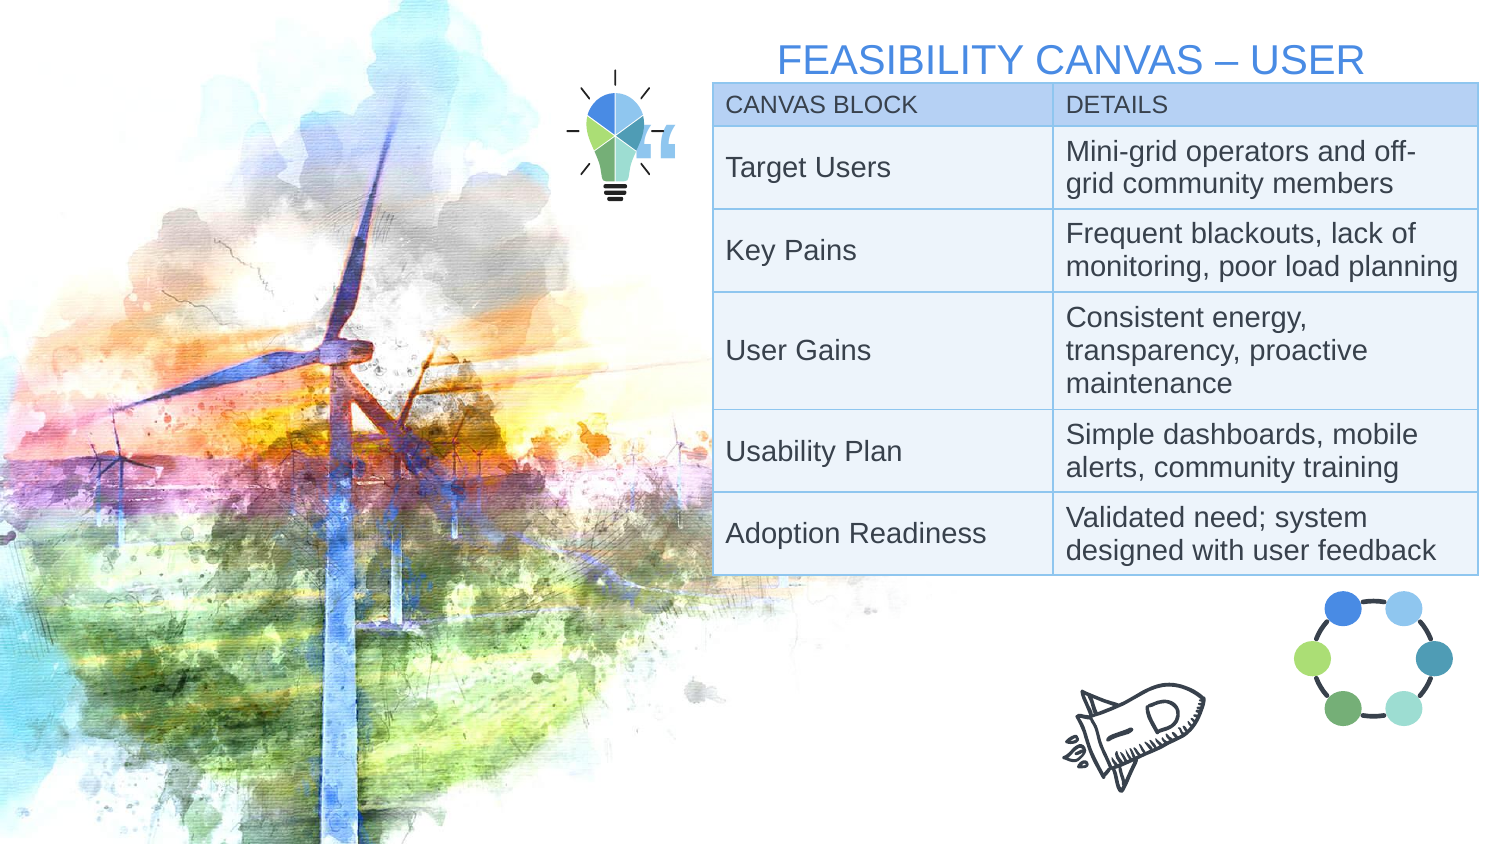

FEASIBILITY CANVAS – USER FIT

| CANVAS BLOCK | DETAILS |
| --- | --- |
| Target Users | Mini-grid operators and off-grid community members |
| Key Pains | Frequent blackouts, lack of monitoring, poor load planning |
| User Gains | Consistent energy, transparency, proactive maintenance |
| Usability Plan | Simple dashboards, mobile alerts, community training |
| Adoption Readiness | Validated need; system designed with user feedback |

12